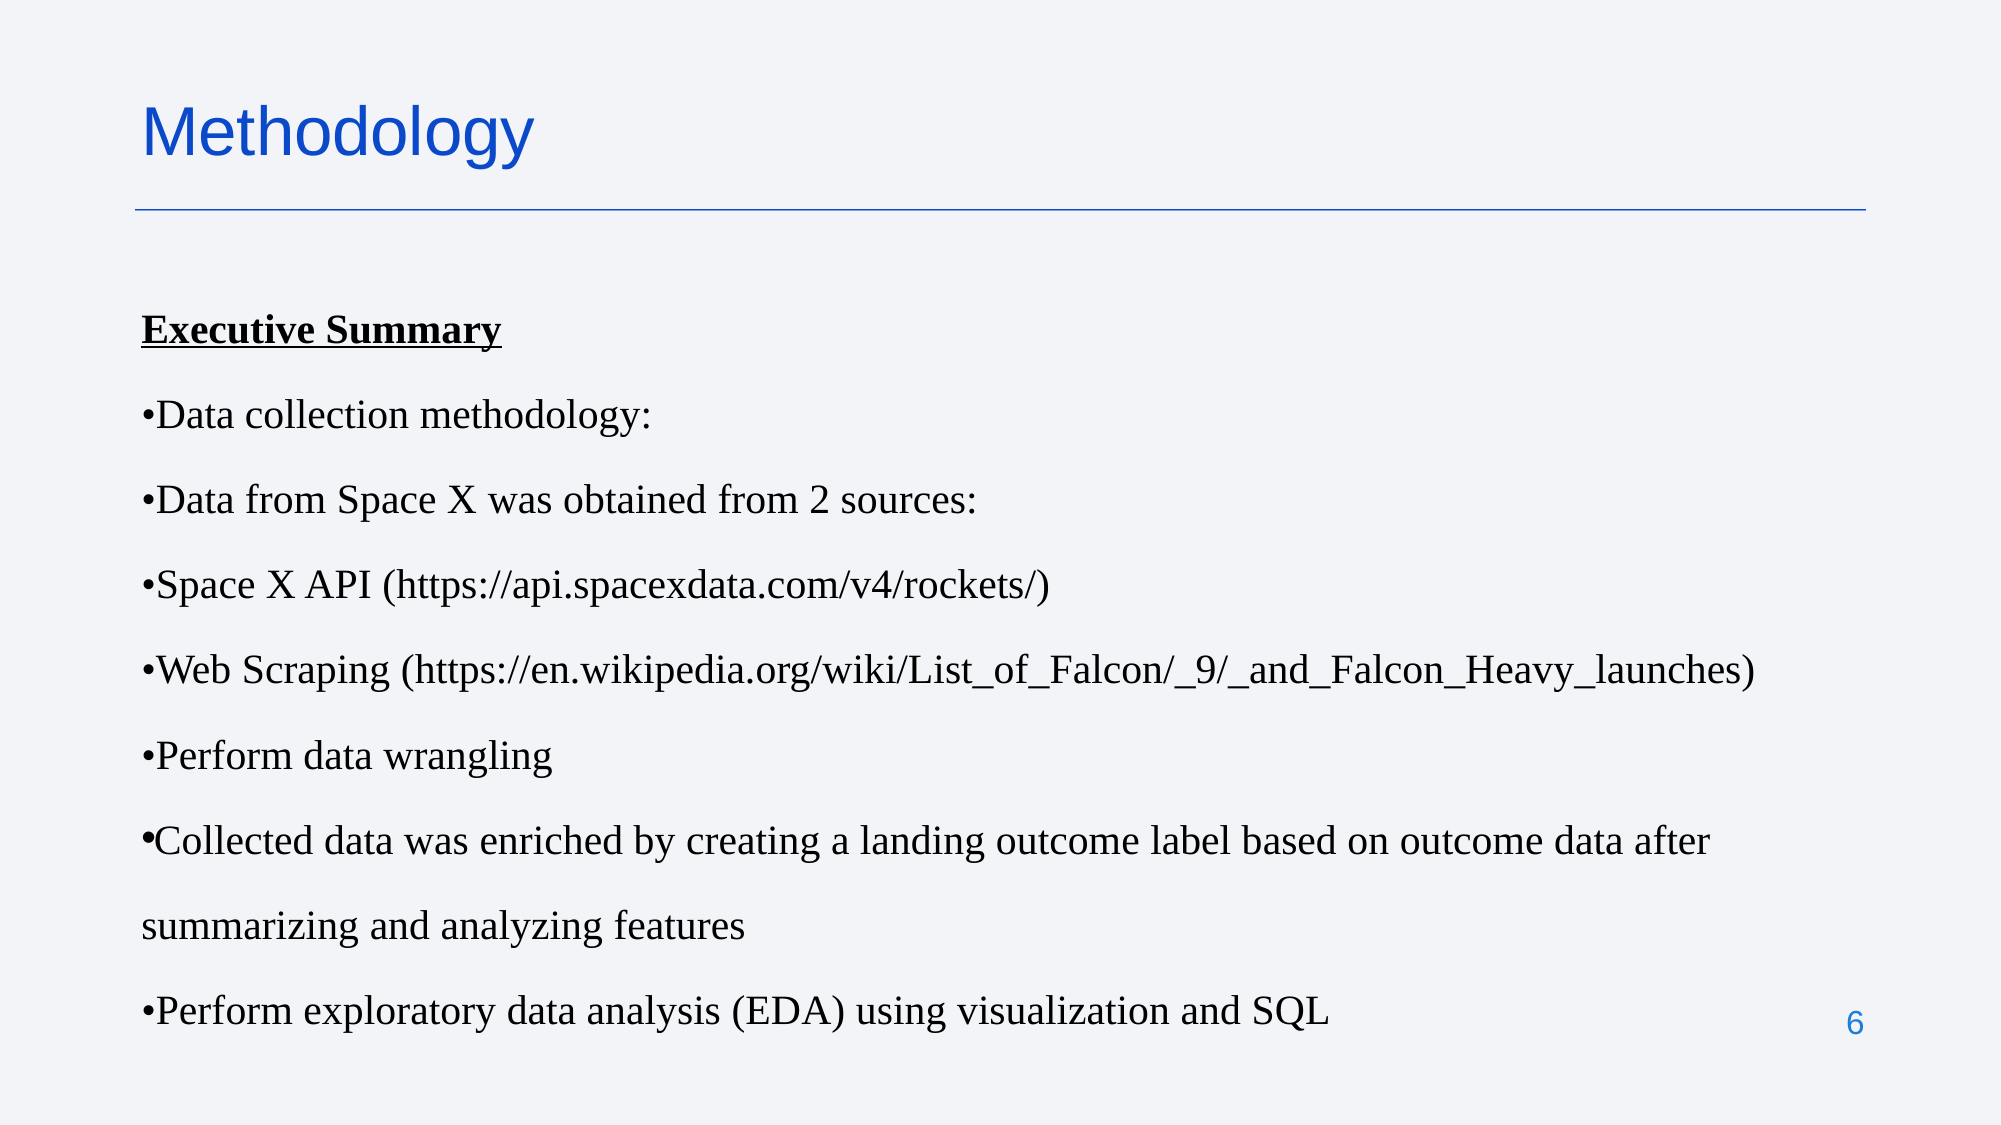

Methodology
Executive Summary
•Data collection methodology:
•Data from Space X was obtained from 2 sources:
•Space X API (https://api.spacexdata.com/v4/rockets/)
•Web Scraping (https://en.wikipedia.org/wiki/List_of_Falcon/_9/_and_Falcon_Heavy_launches)
•Perform data wrangling
Collected data was enriched by creating a landing outcome label based on outcome data after summarizing and analyzing features
•Perform exploratory data analysis (EDA) using visualization and SQL

6